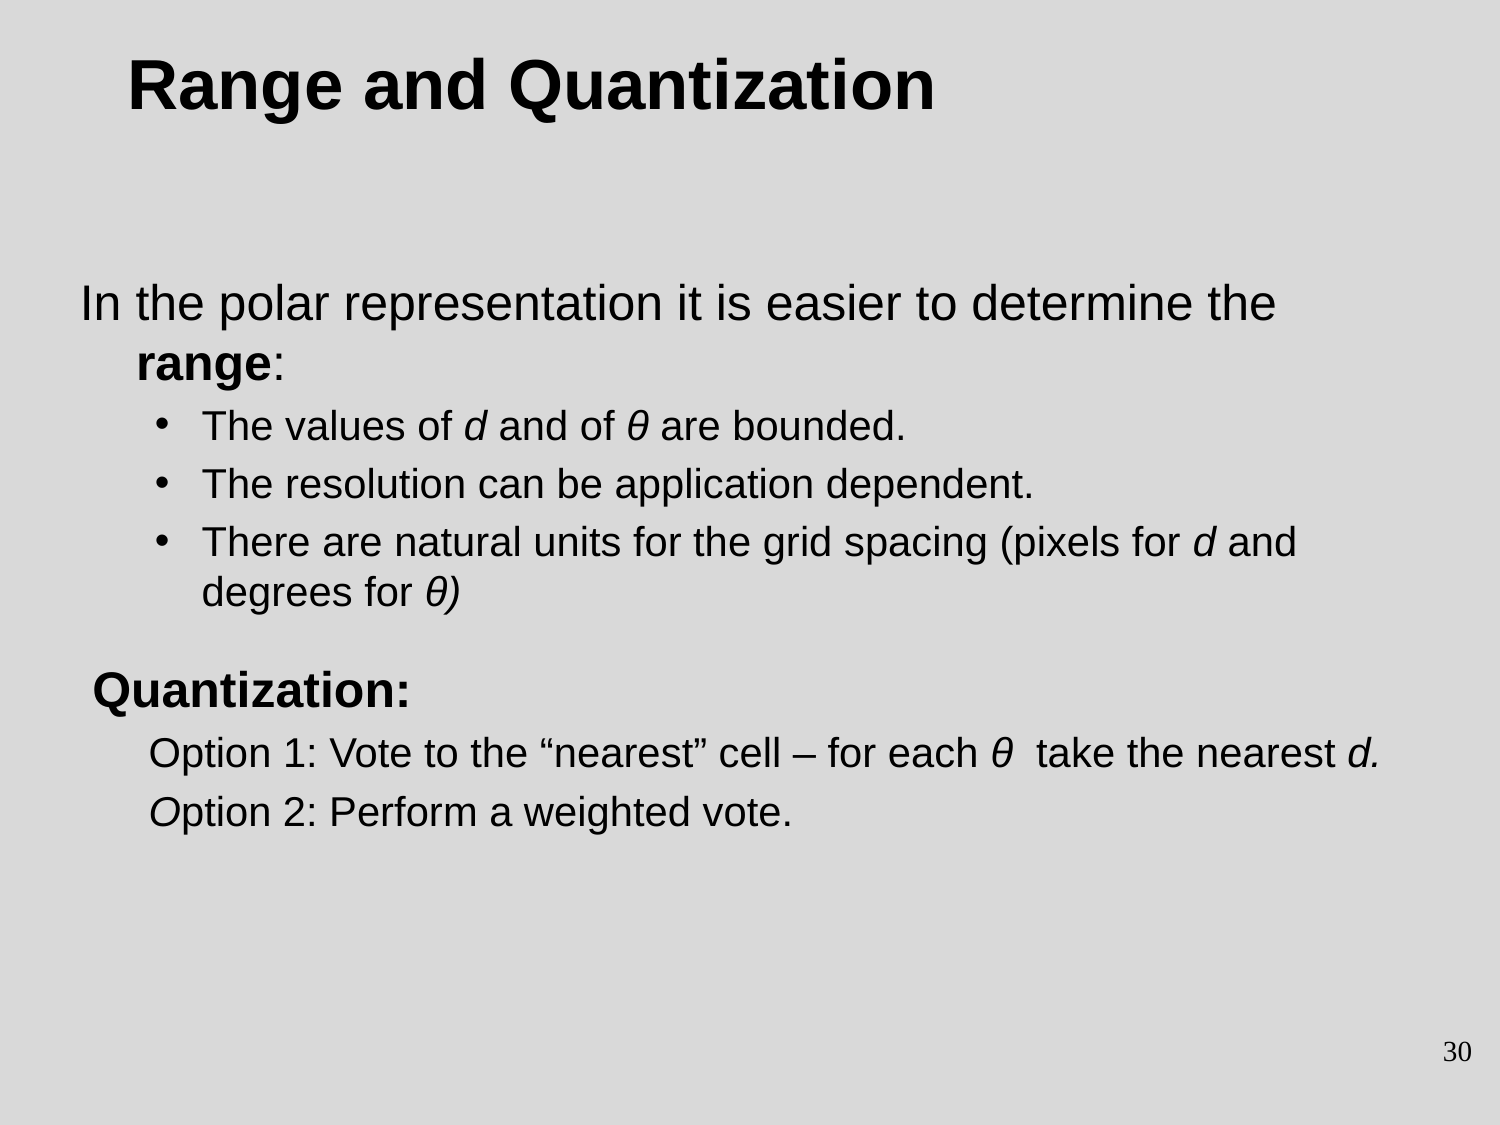

# Range and Quantization
In the polar representation it is easier to determine the range:
The values of d and of θ are bounded.
The resolution can be application dependent.
There are natural units for the grid spacing (pixels for d and degrees for θ)
Quantization:
	Option 1: Vote to the “nearest” cell – for each θ  take the nearest d.
	Option 2: Perform a weighted vote.
30